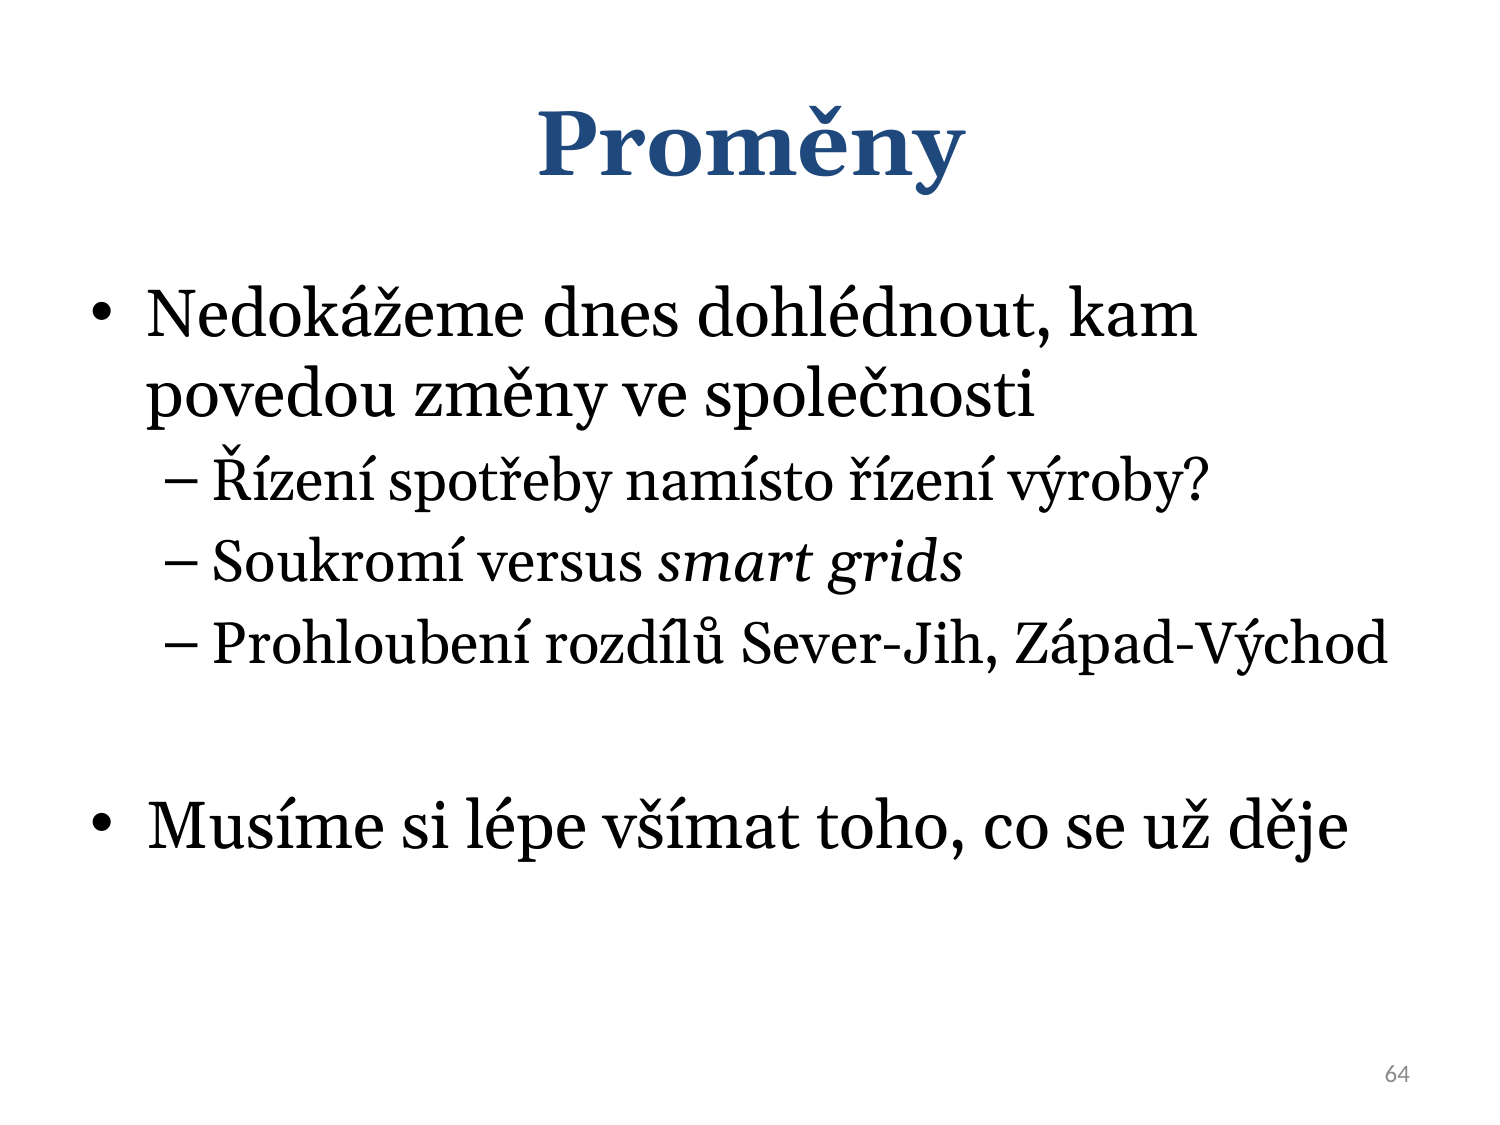

# Proměny
Nedokážeme dnes dohlédnout, kam povedou změny ve společnosti
Řízení spotřeby namísto řízení výroby?
Soukromí versus smart grids
Prohloubení rozdílů Sever-Jih, Západ-Východ

Musíme si lépe všímat toho, co se už děje

64